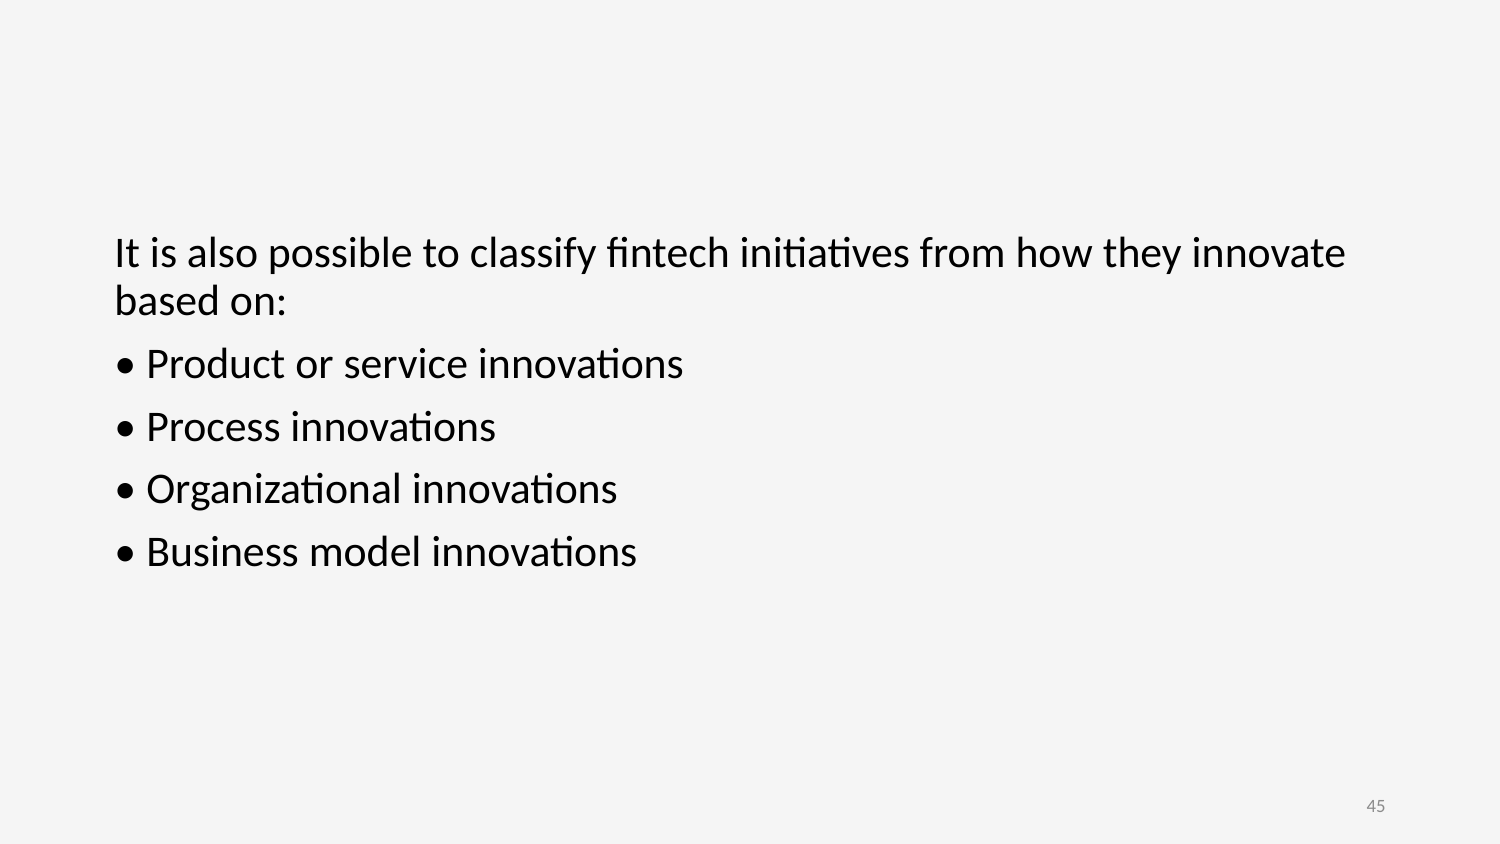

#
It is also possible to classify fintech initiatives from how they innovate based on:
• Product or service innovations
• Process innovations
• Organizational innovations
• Business model innovations
45